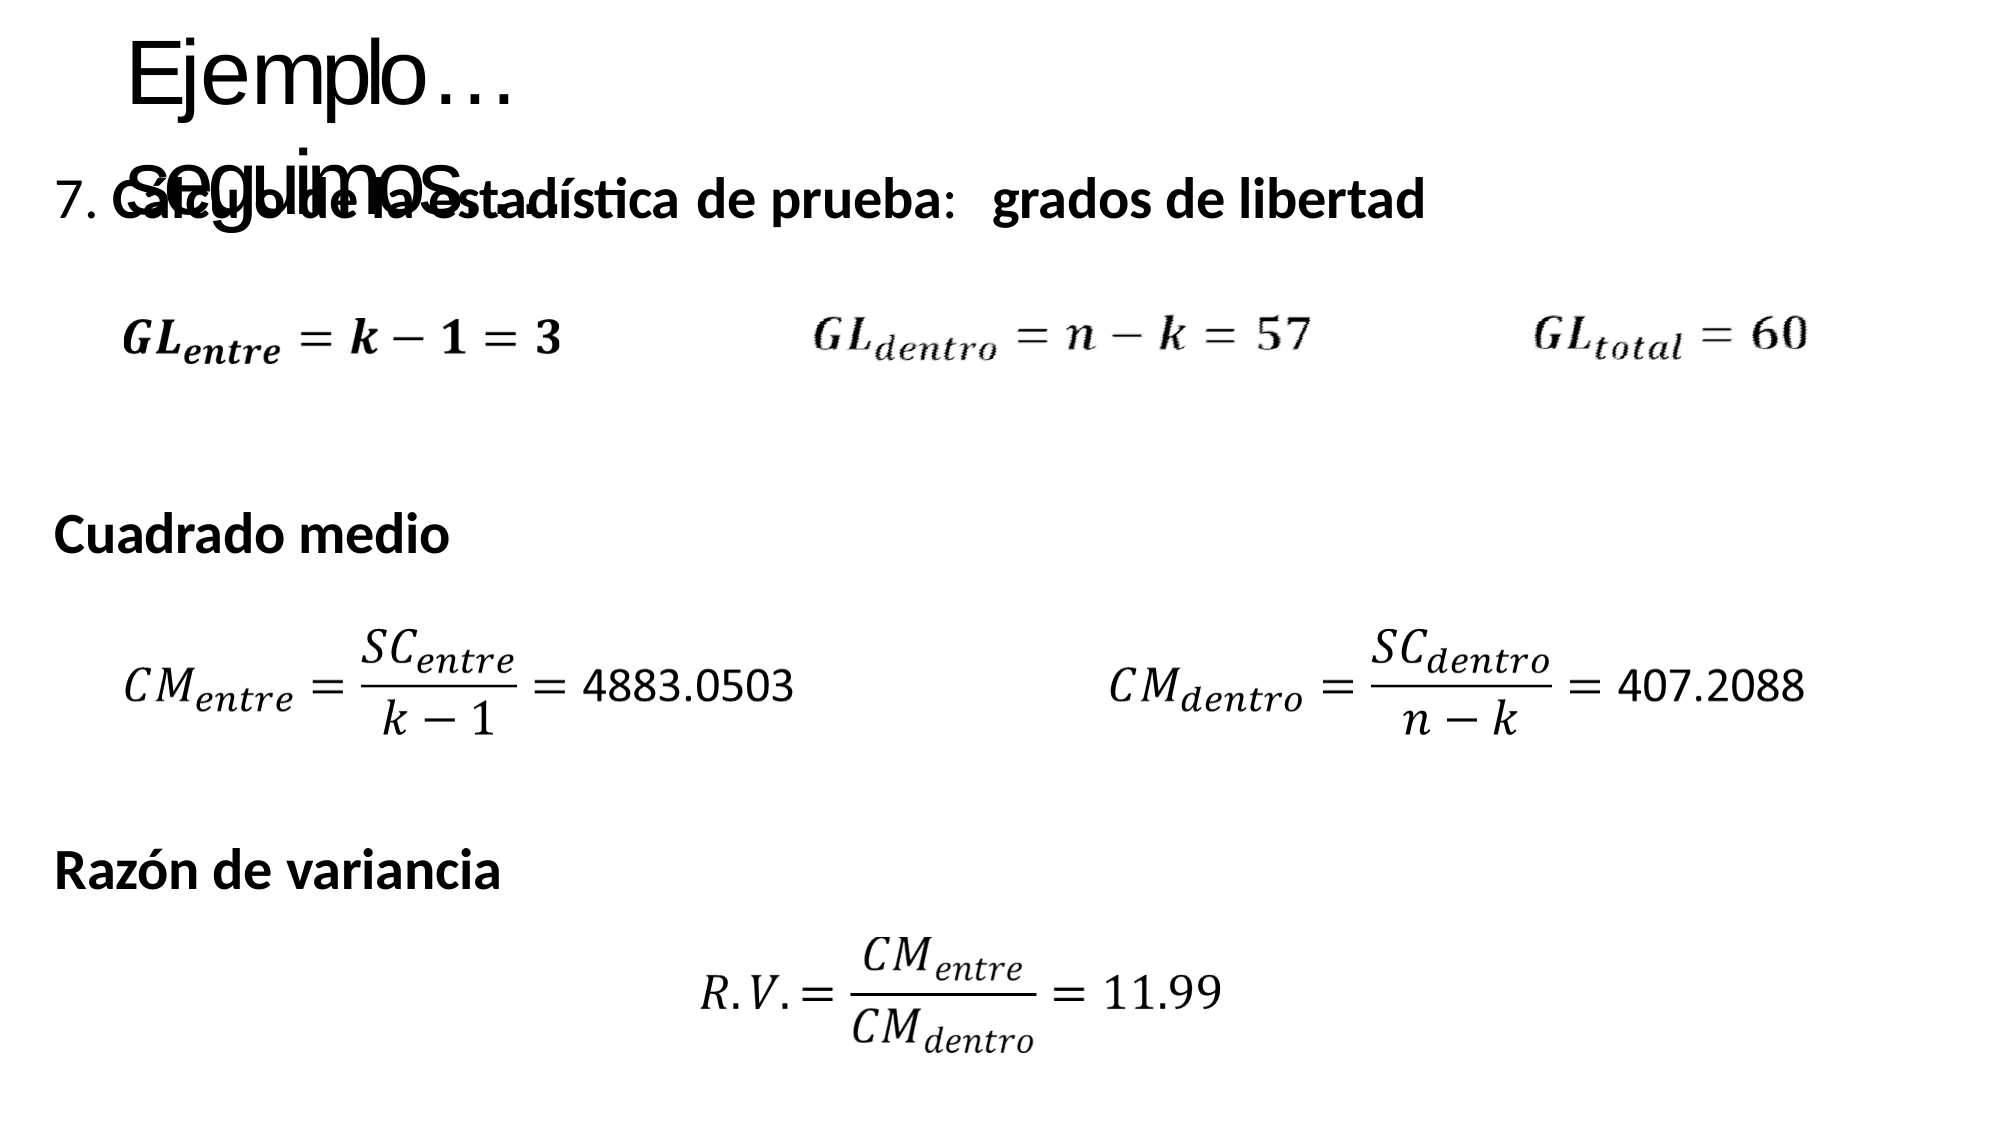

# Ejemplo…	seguimos….
7. Cálculo de la estadística de prueba:	grados de libertad

Cuadrado medio

Razón de variancia